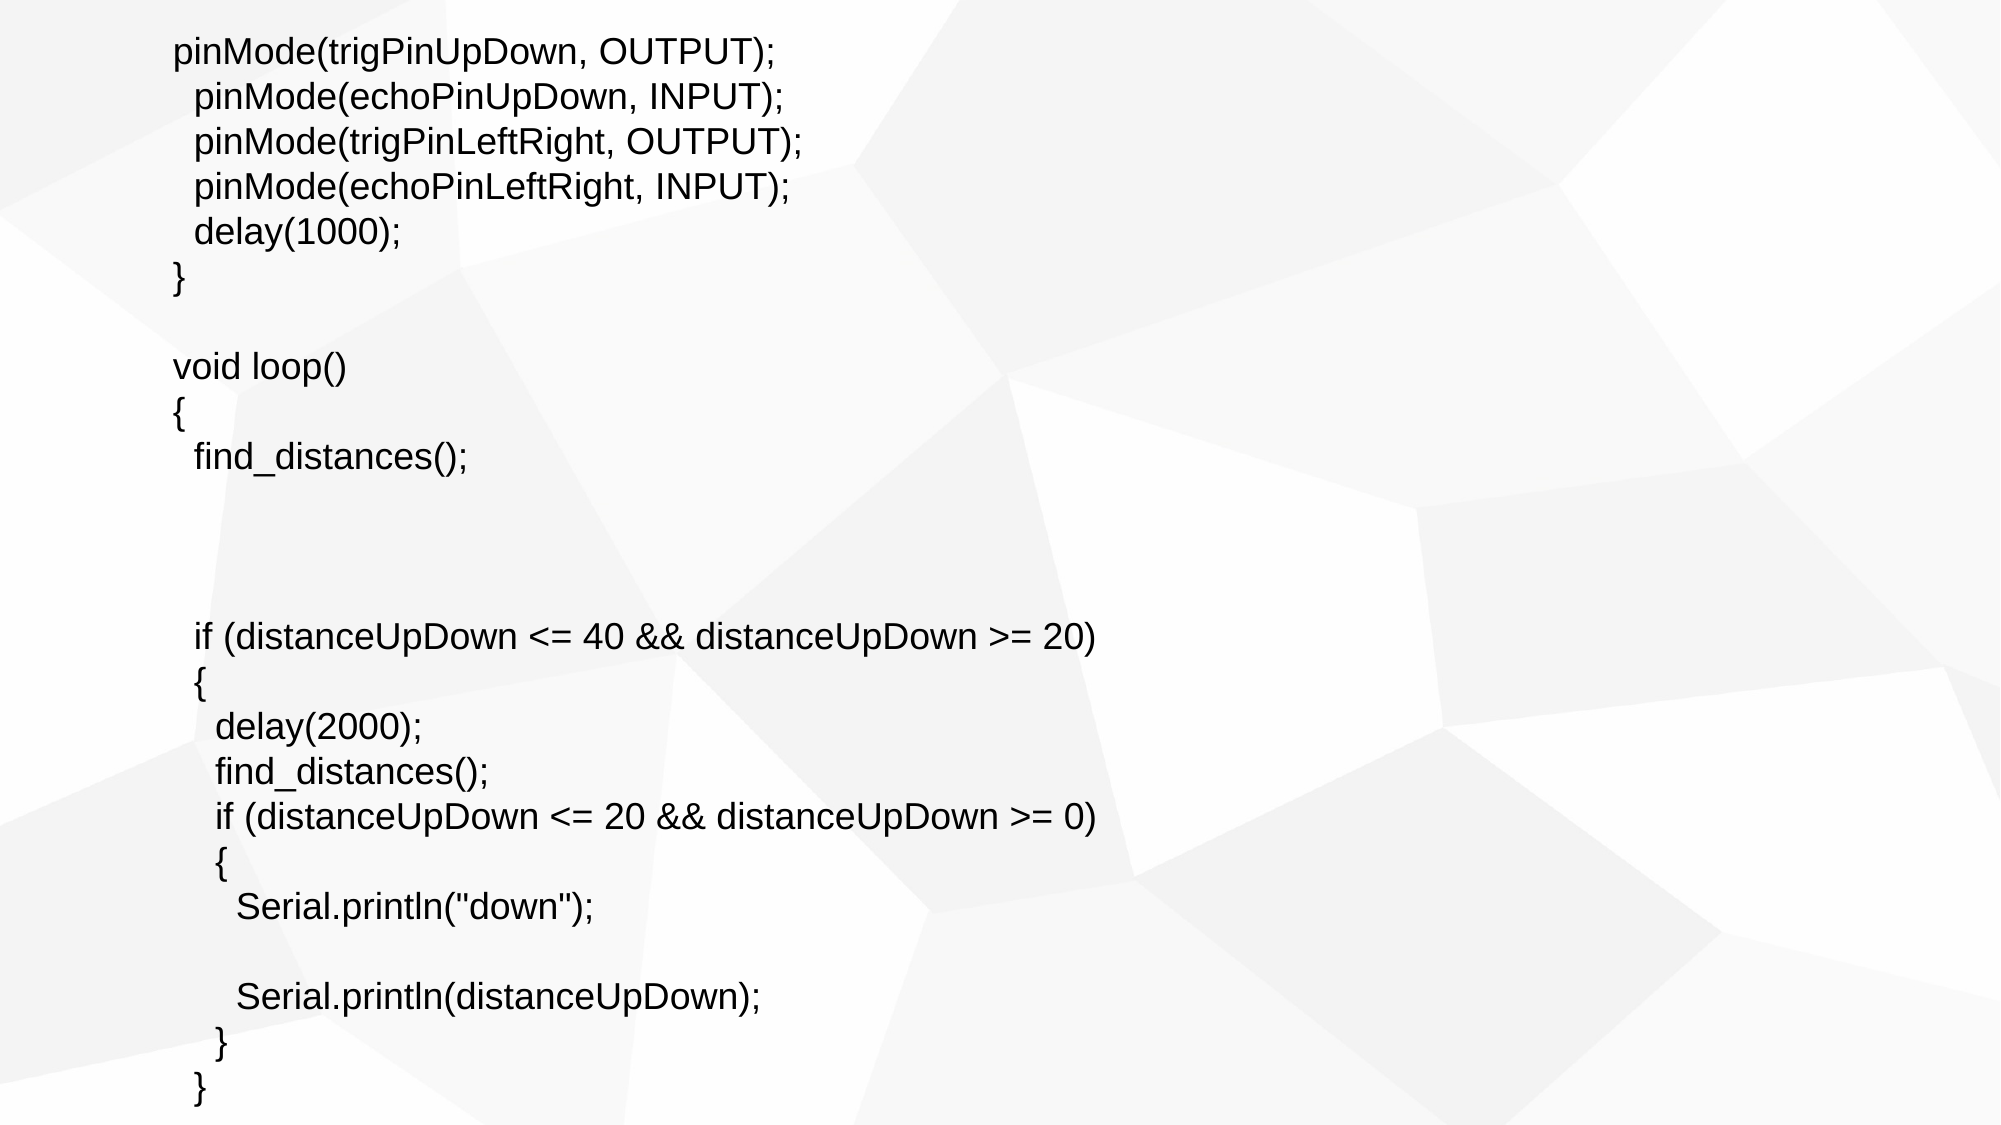

pinMode(trigPinUpDown, OUTPUT);
  pinMode(echoPinUpDown, INPUT);
  pinMode(trigPinLeftRight, OUTPUT);
  pinMode(echoPinLeftRight, INPUT);
  delay(1000);
}

void loop()
{
  find_distances();

  if (distanceUpDown <= 40 && distanceUpDown >= 20)
  {
    delay(2000);
    find_distances();
    if (distanceUpDown <= 20 && distanceUpDown >= 0)
    {
      Serial.println("down");

      Serial.println(distanceUpDown);
    }
  }